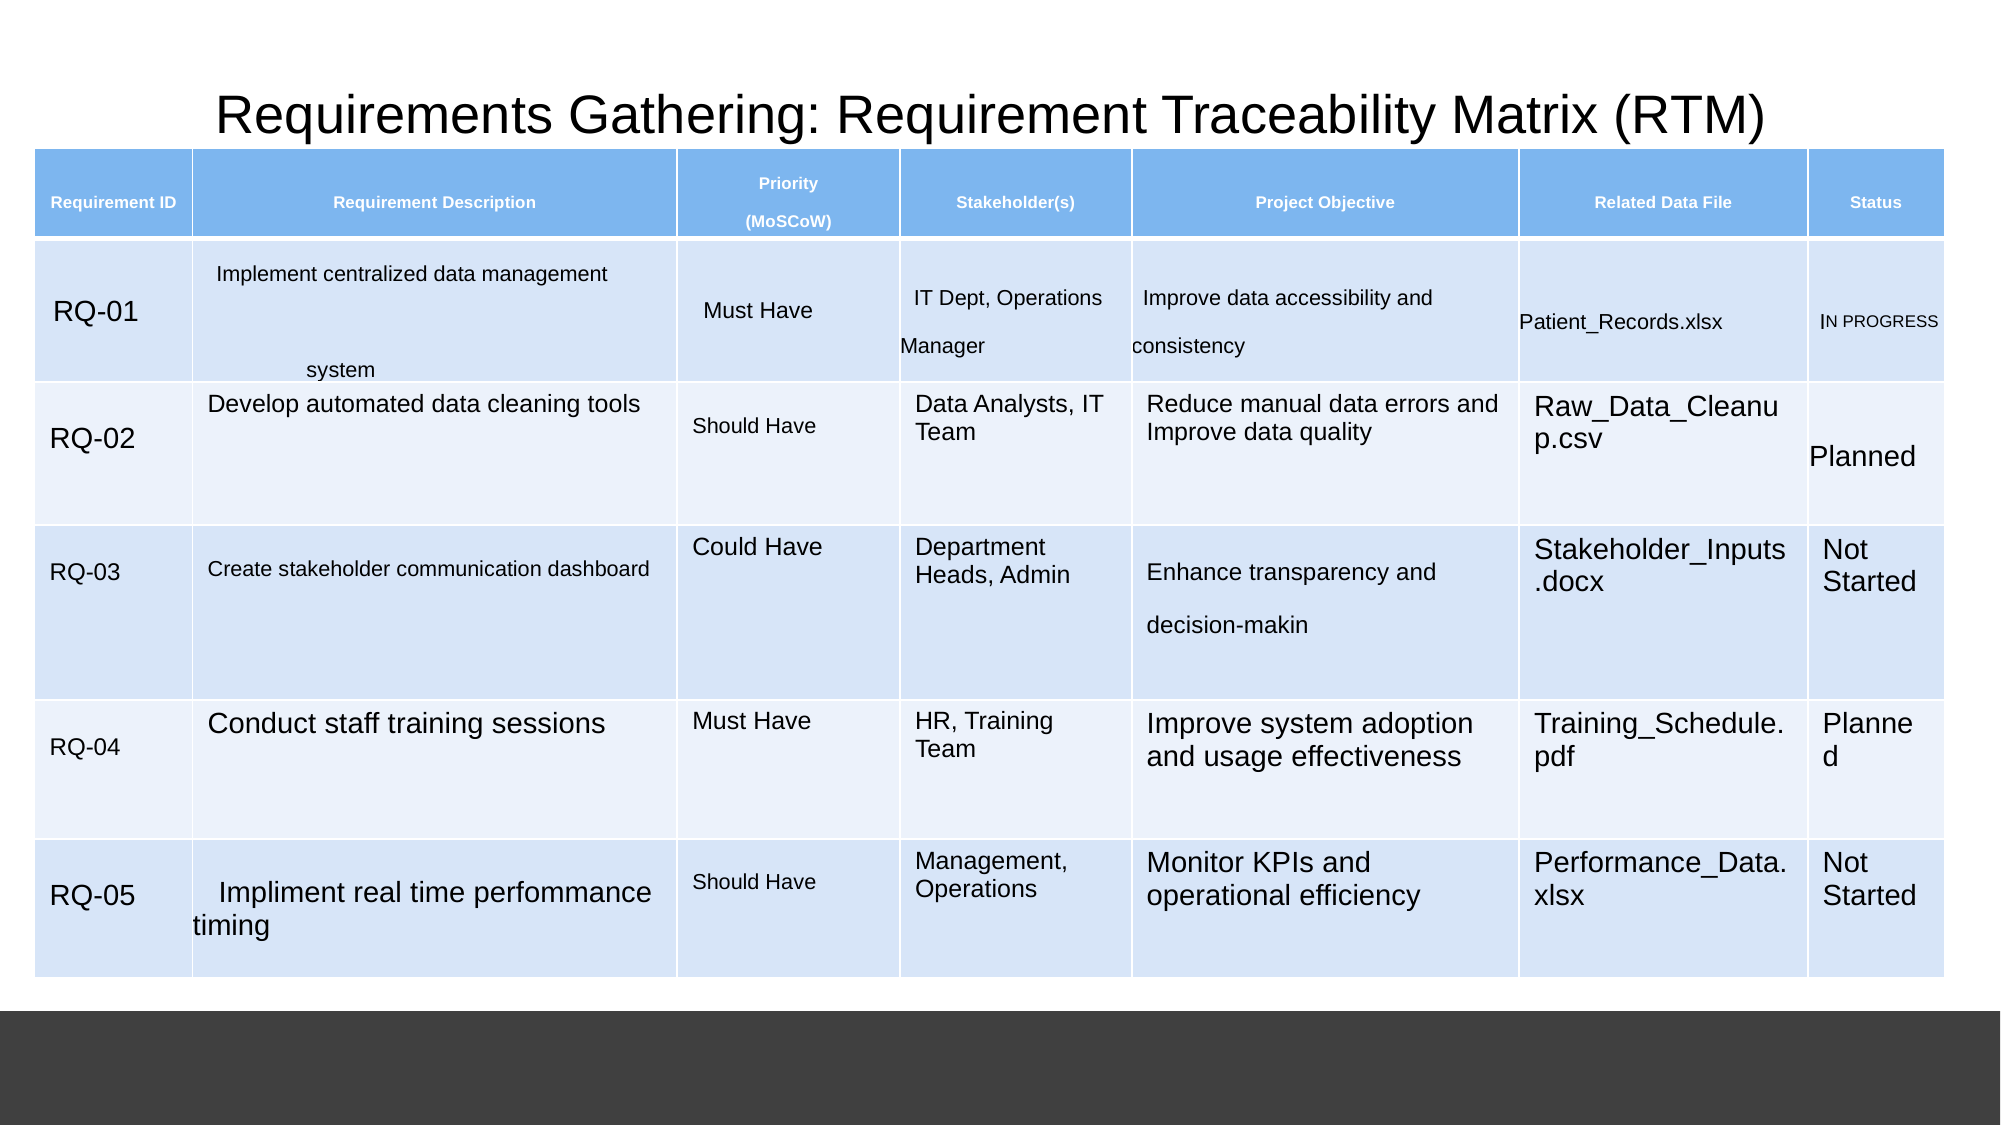

# Requirements Gathering: Requirement Traceability Matrix (RTM)
| Requirement ID | Requirement Description | Priority (MoSCoW) | Stakeholder(s) | Project Objective | Related Data File | Status |
| --- | --- | --- | --- | --- | --- | --- |
| RQ-01 | Implement centralized data management system | Must Have | IT Dept, Operations Manager | Improve data accessibility and consistency | Patient\_Records.xlsx | IN PROGRESS |
| RQ-02 | Develop automated data cleaning tools | Should Have | Data Analysts, IT Team | Reduce manual data errors and Improve data quality | Raw\_Data\_Cleanup.csv | Planned |
| RQ-03 | Create stakeholder communication dashboard | Could Have | Department Heads, Admin | Enhance transparency and decision-makin | Stakeholder\_Inputs.docx | Not Started |
| RQ-04 | Conduct staff training sessions | Must Have | HR, Training Team | Improve system adoption and usage effectiveness | Training\_Schedule.pdf | Planned |
| RQ-05 | Impliment real time perfommance timing | Should Have | Management, Operations | Monitor KPIs and operational efficiency | Performance\_Data.xlsx | Not Started |